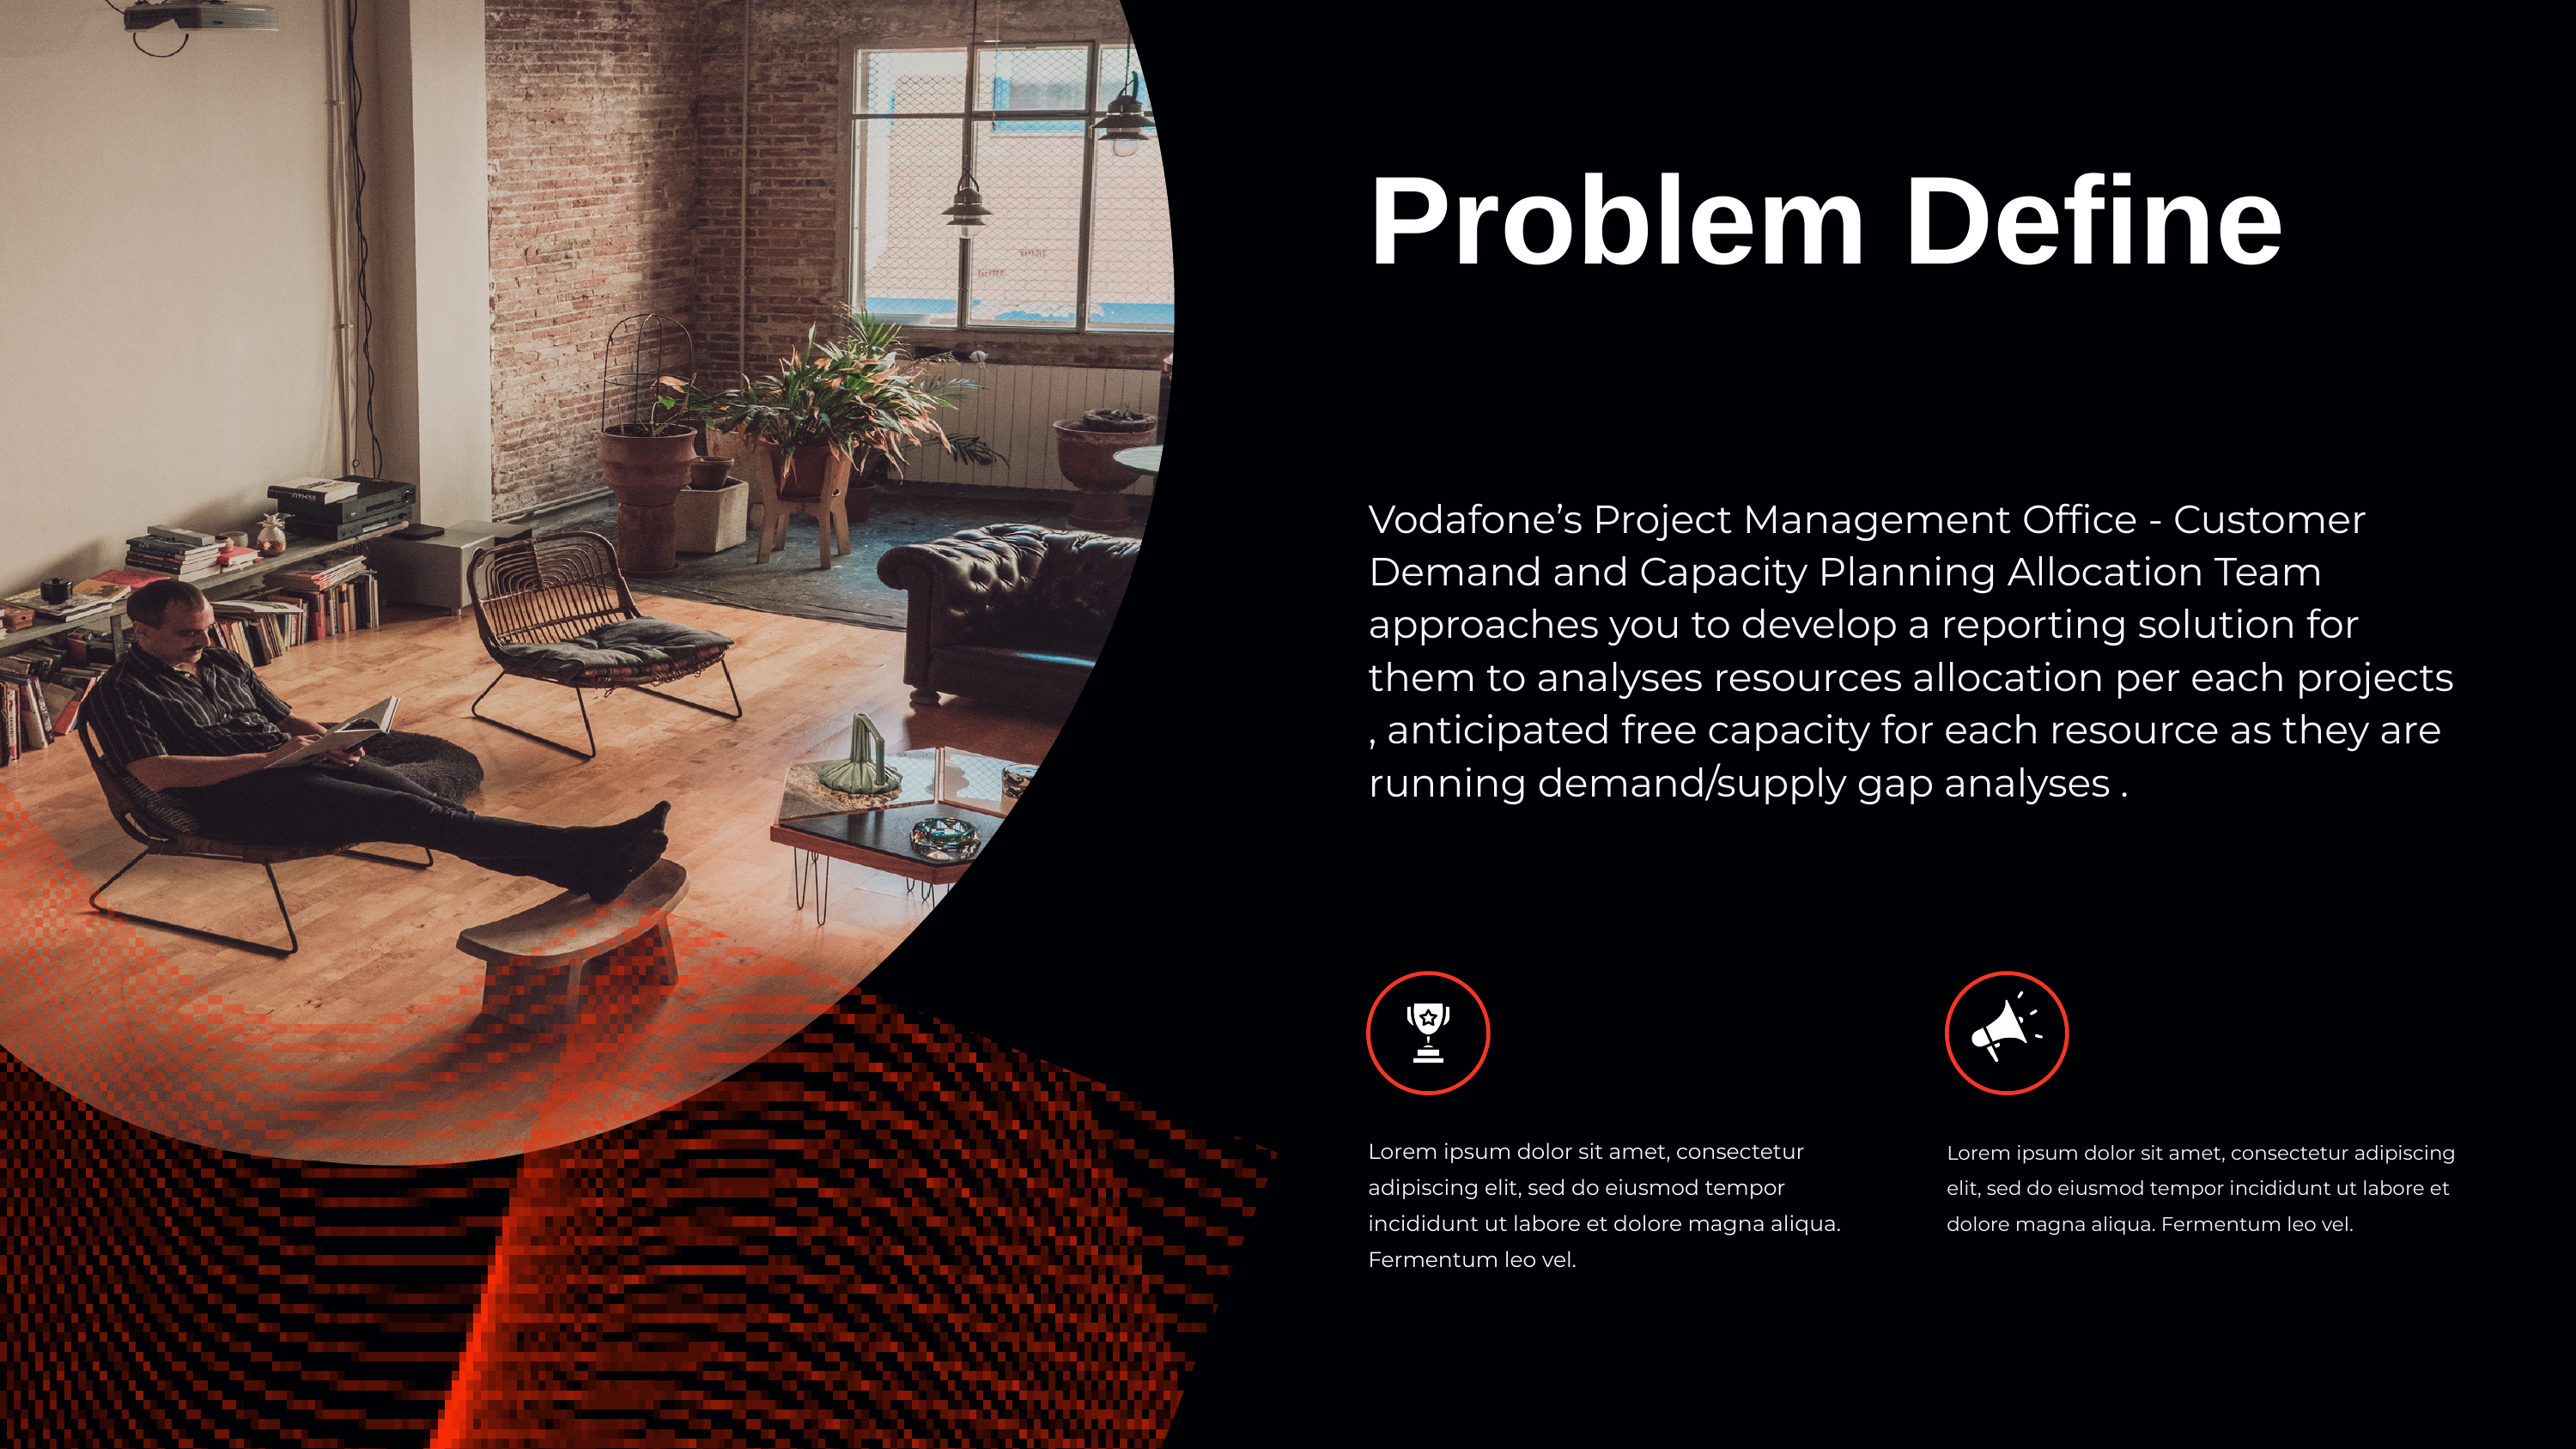

Problem Define
Vodafone’s Project Management Office - Customer Demand and Capacity Planning Allocation Team approaches you to develop a reporting solution for them to analyses resources allocation per each projects , anticipated free capacity for each resource as they are running demand/supply gap analyses .

Lorem ipsum dolor sit amet, consectetur adipiscing elit, sed do eiusmod tempor incididunt ut labore et dolore magna aliqua. Fermentum leo vel.
Lorem ipsum dolor sit amet, consectetur adipiscing elit, sed do eiusmod tempor incididunt ut labore et dolore magna aliqua. Fermentum leo vel.